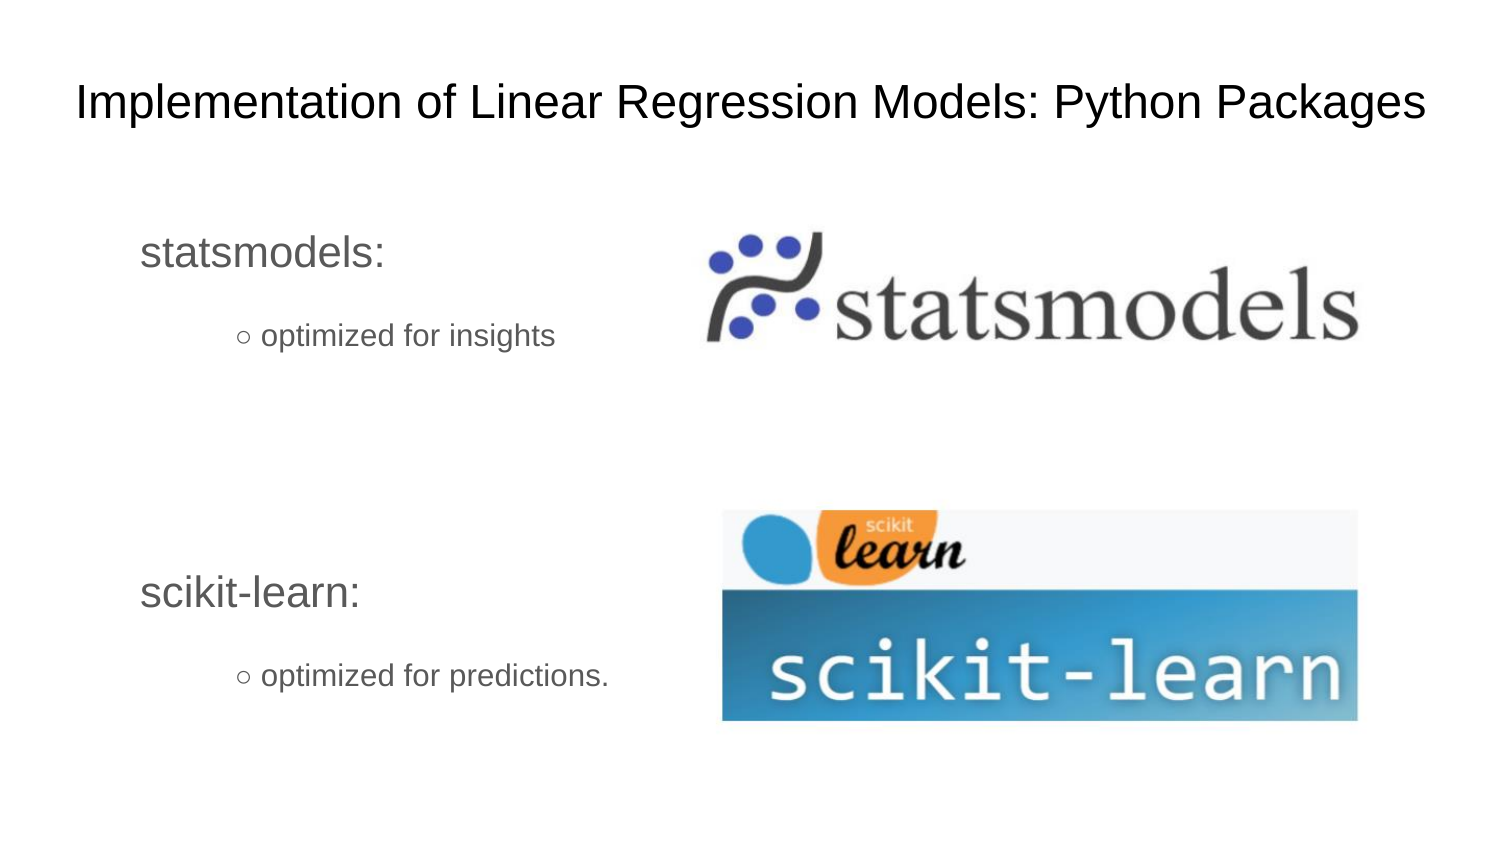

Implementation of Linear Regression Models: Python Packages
statsmodels:
○ optimized for insights
scikit-learn:
○ optimized for predictions.